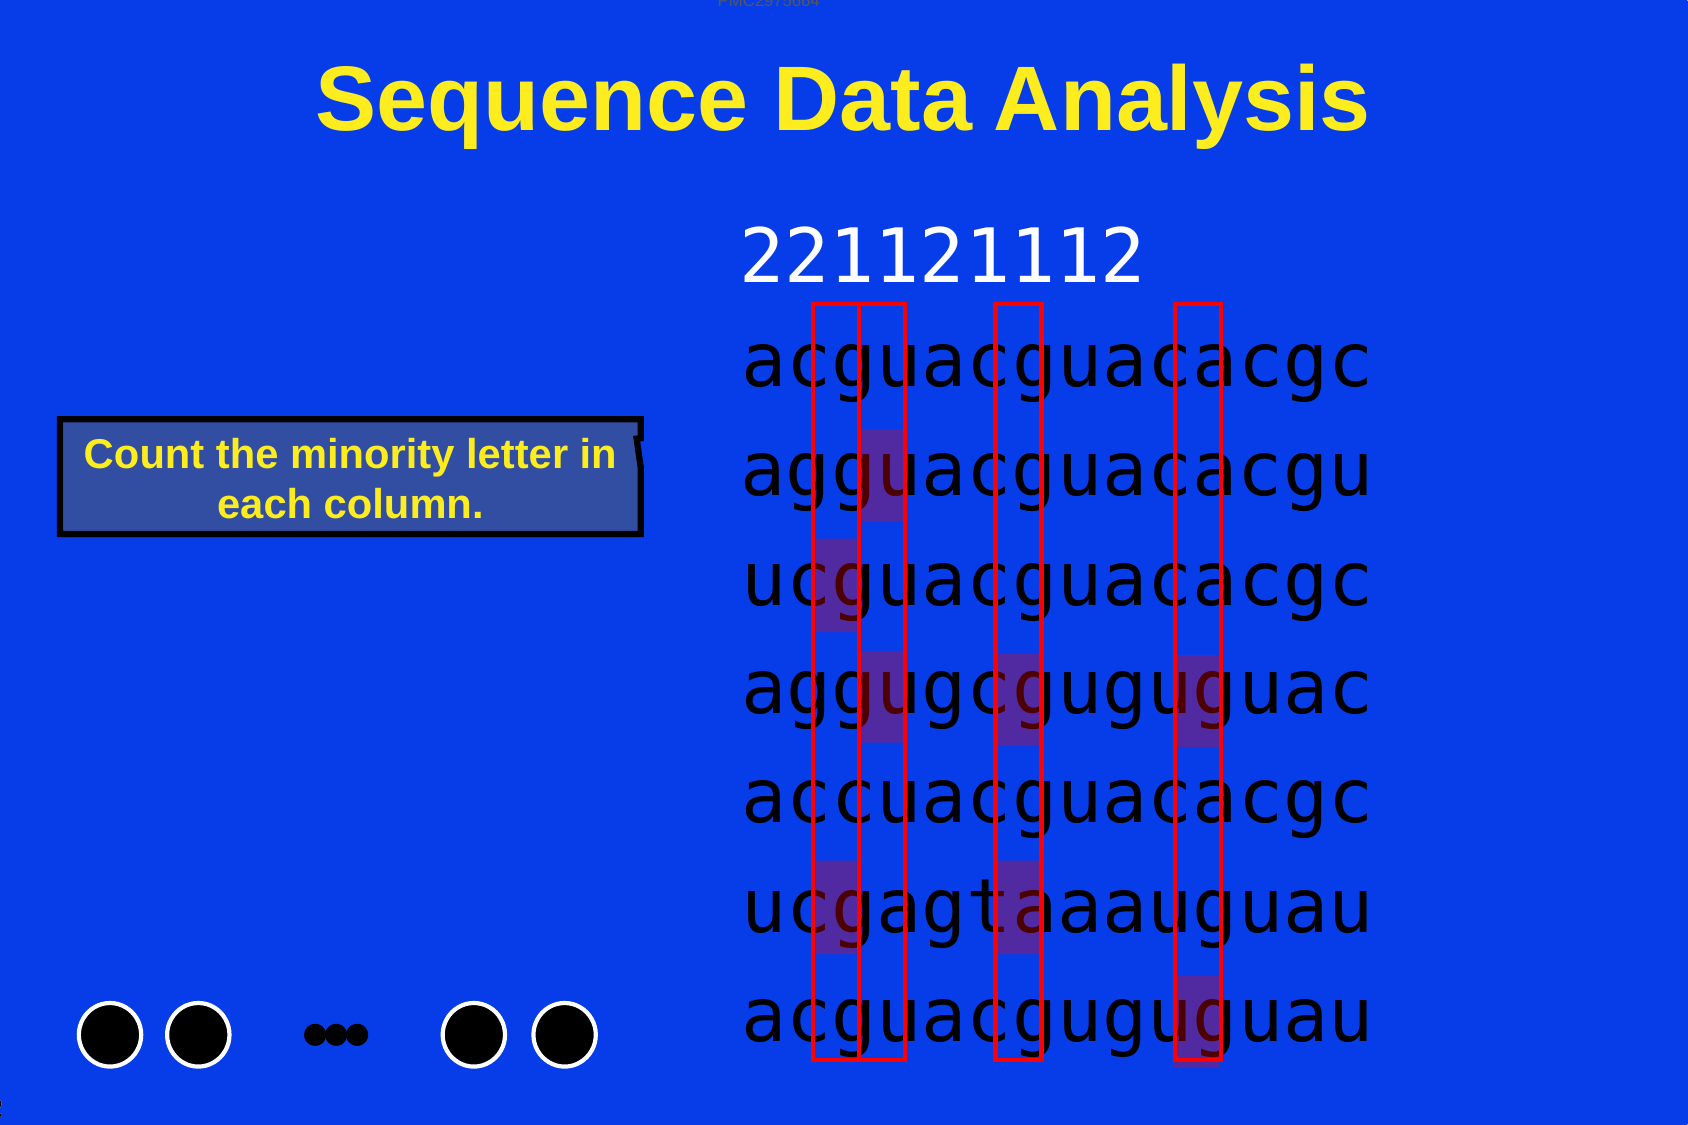

Sequence Data Analysis

PMC2975664

 221121112

 acguacguacacgc
 agguacguacacgu
 ucguacguacacgc
 aggugcguguguac
 accuacguacacgc
 ucgagtaaauguau
 acguacguguguau
Count the minority letter in each column.